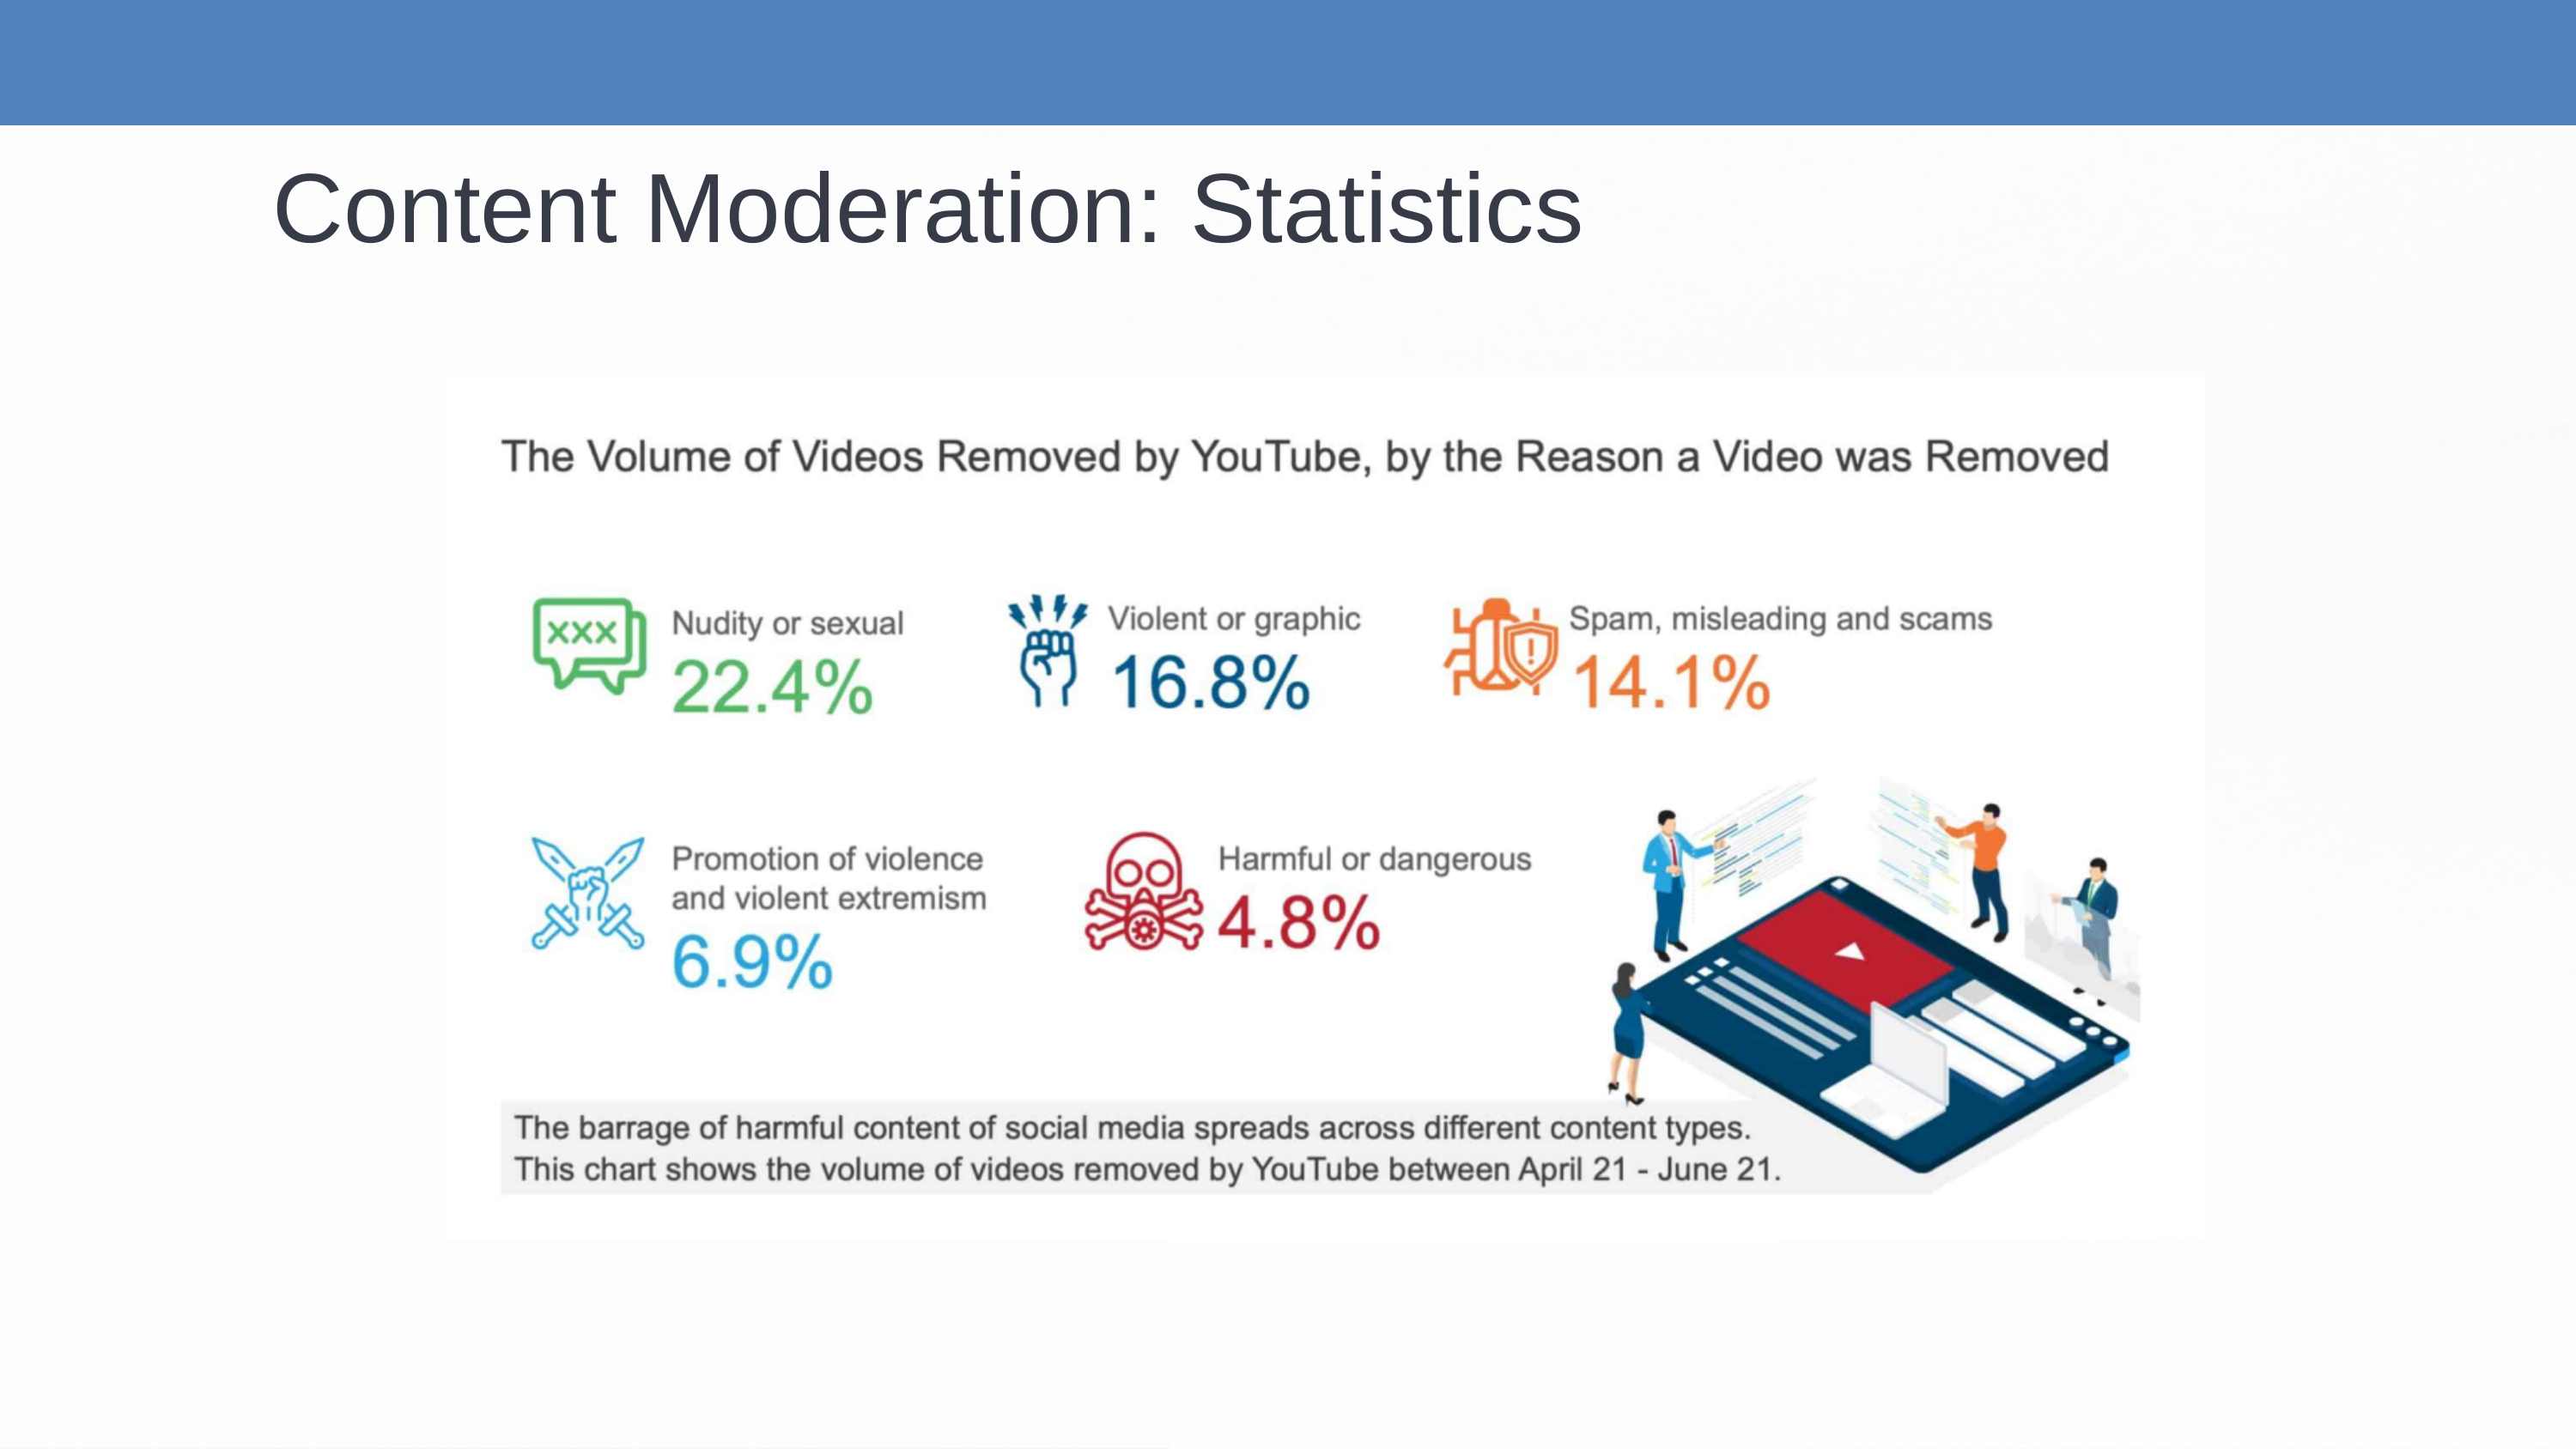

|  |
| --- |
Content Moderation: Statistics